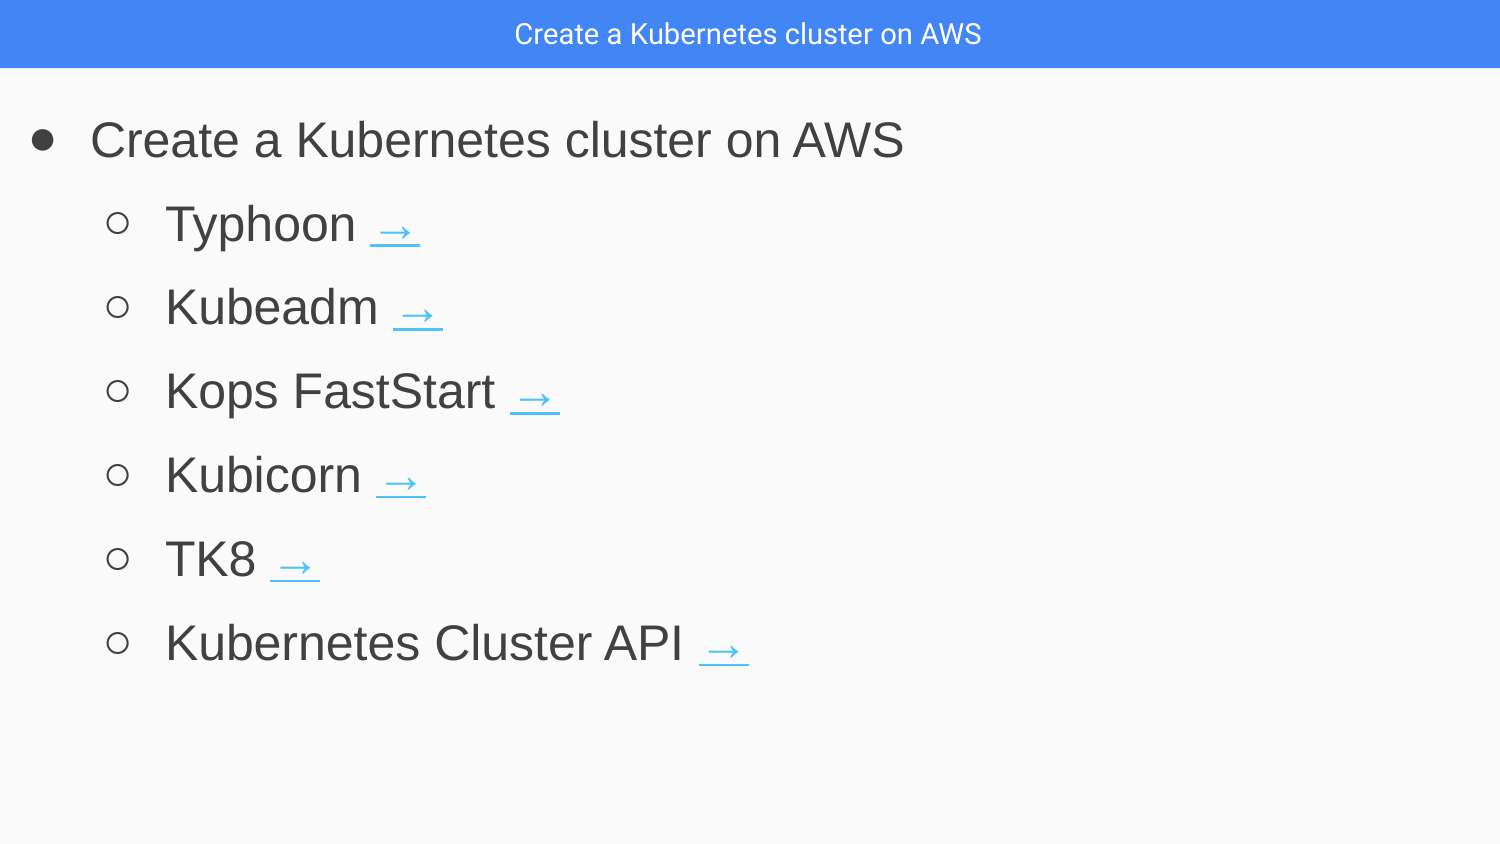

Create a Kubernetes cluster on AWS
Create a Kubernetes cluster on AWS
Typhoon →
Kubeadm →
Kops FastStart →
Kubicorn →
TK8 →
Kubernetes Cluster API →